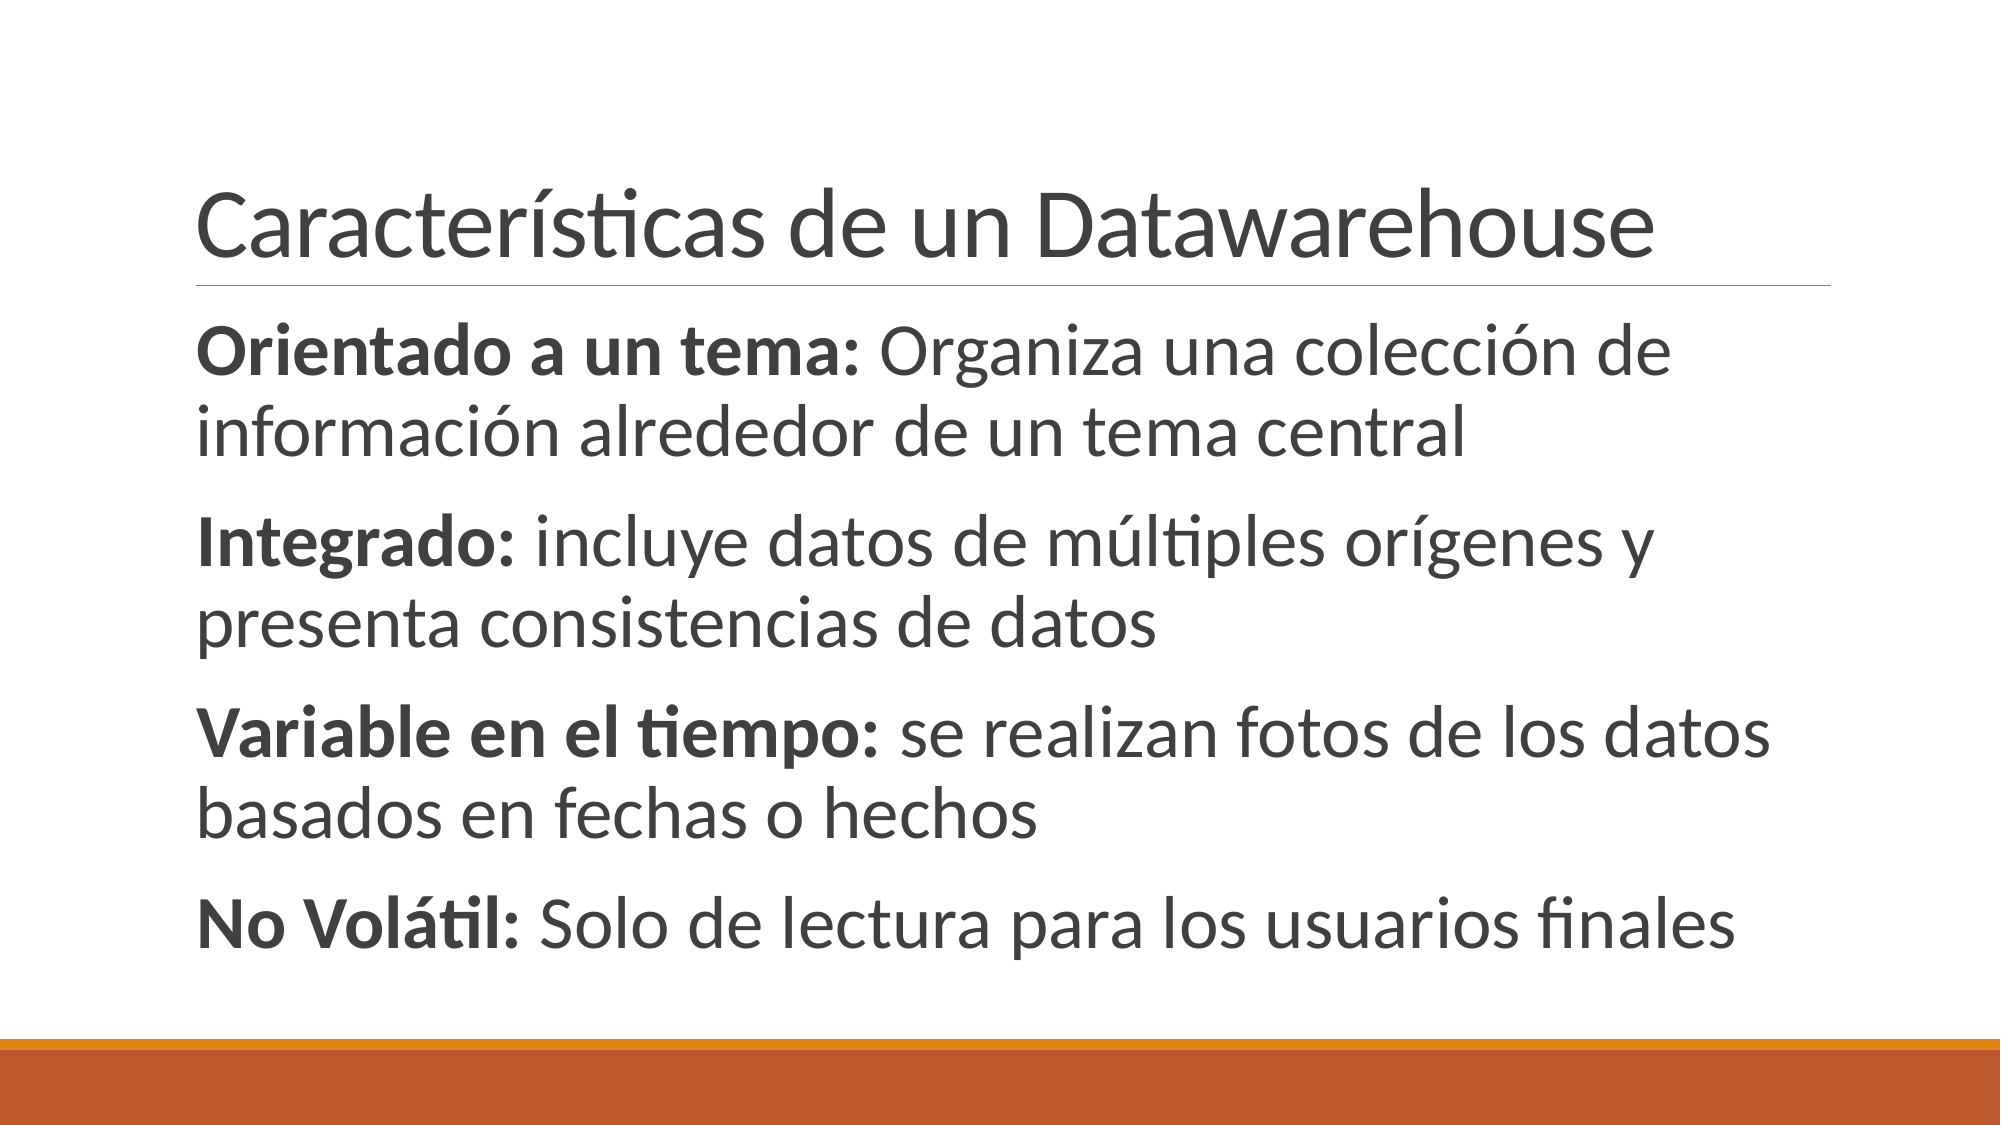

# Características de un Datawarehouse
Orientado a un tema: Organiza una colección de información alrededor de un tema central
Integrado: incluye datos de múltiples orígenes y presenta consistencias de datos
Variable en el tiempo: se realizan fotos de los datos basados en fechas o hechos
No Volátil: Solo de lectura para los usuarios finales